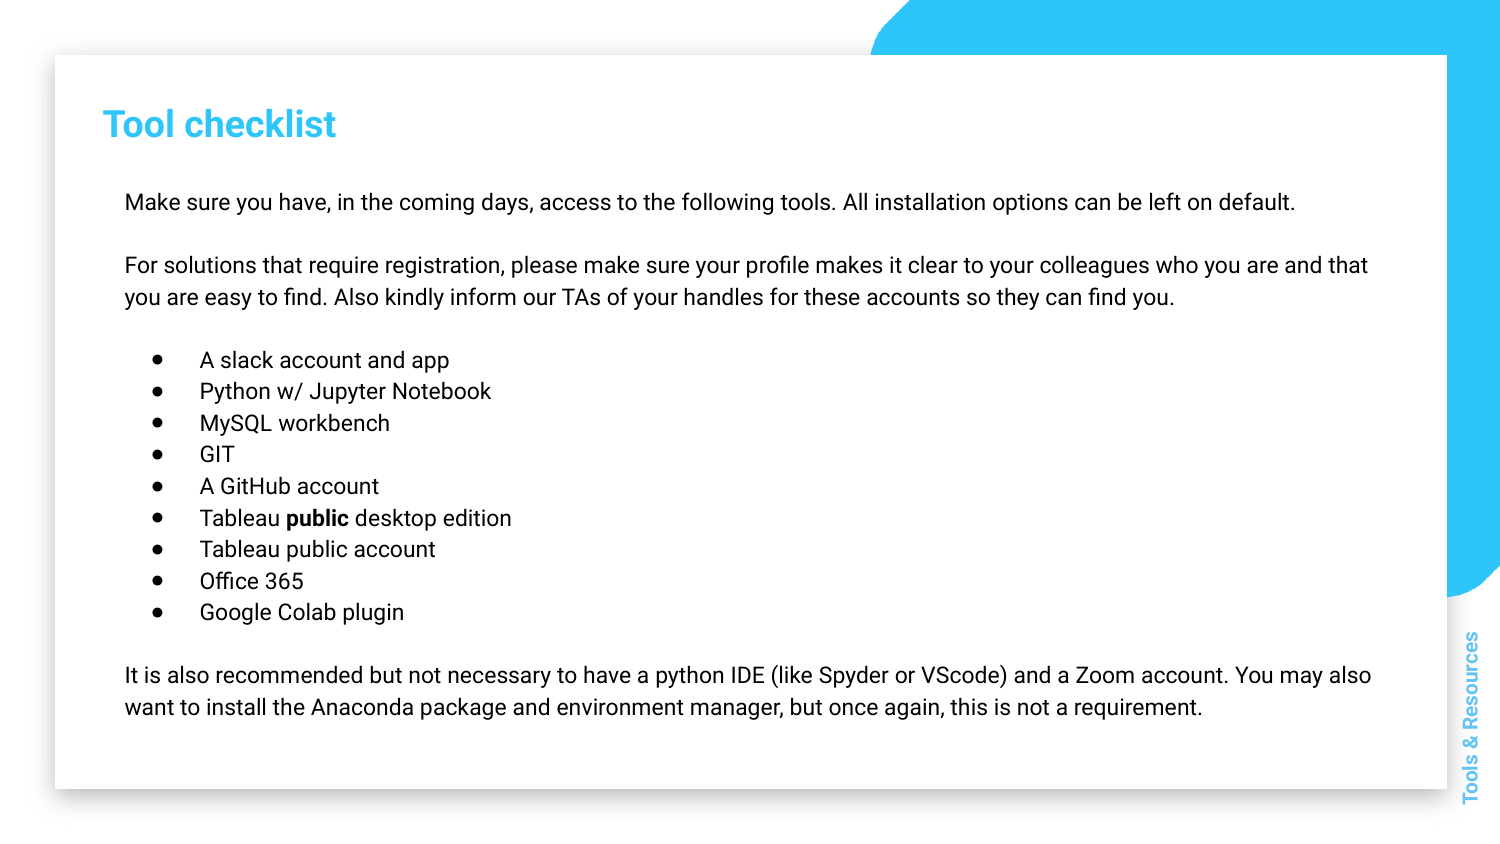

Tool checklist
Make sure you have, in the coming days, access to the following tools. All installation options can be left on default.

For solutions that require registration, please make sure your profile makes it clear to your colleagues who you are and that you are easy to find. Also kindly inform our TAs of your handles for these accounts so they can find you.

A slack account and app
Python w/ Jupyter Notebook
MySQL workbench
GIT
A GitHub account
Tableau public desktop edition
Tableau public account
Office 365
Google Colab plugin

It is also recommended but not necessary to have a python IDE (like Spyder or VScode) and a Zoom account. You may also want to install the Anaconda package and environment manager, but once again, this is not a requirement.
Tools & Resources